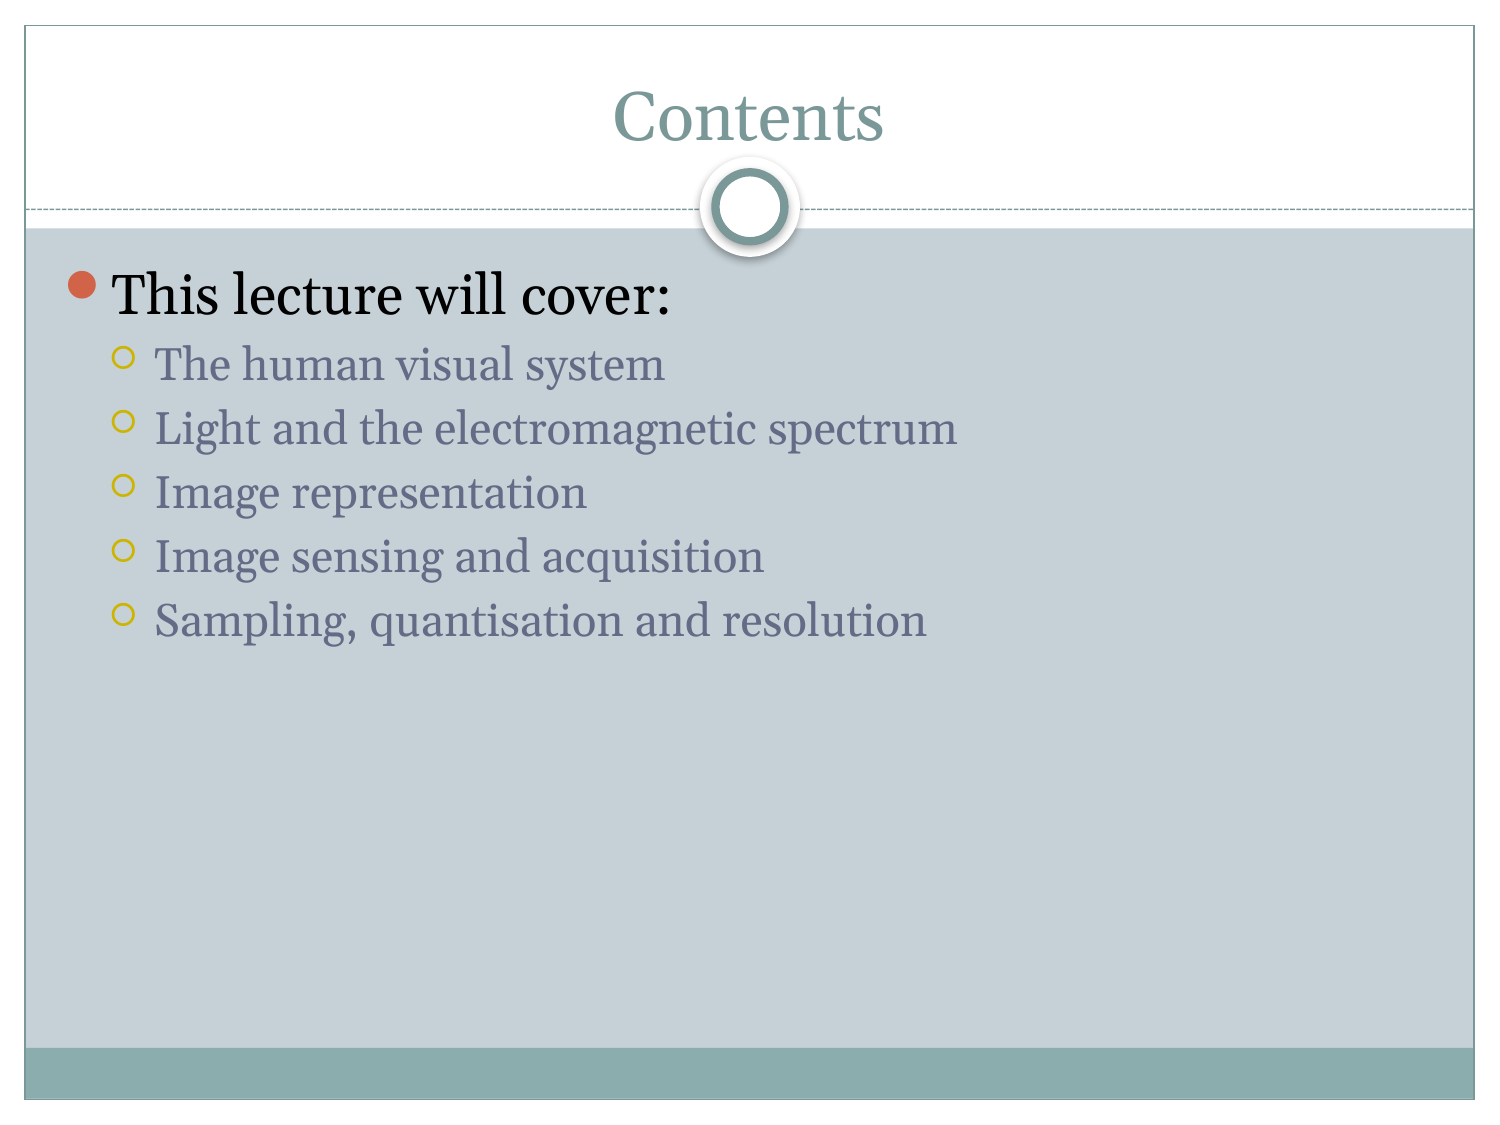

# Contents
This lecture will cover:
The human visual system
Light and the electromagnetic spectrum
Image representation
Image sensing and acquisition
Sampling, quantisation and resolution